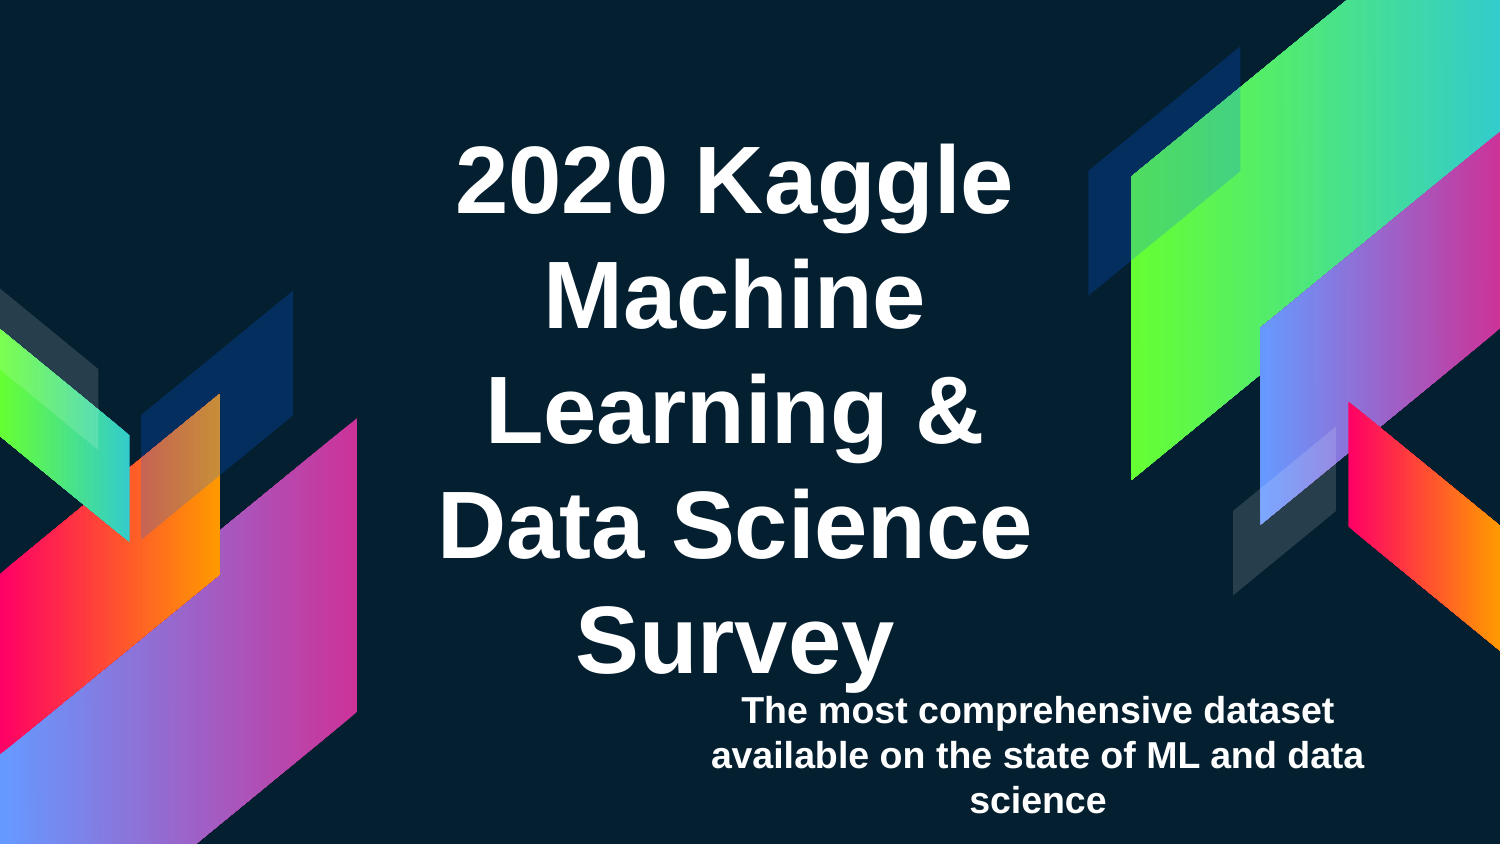

# 2020 Kaggle Machine Learning & Data Science Survey
The most comprehensive dataset available on the state of ML and data science